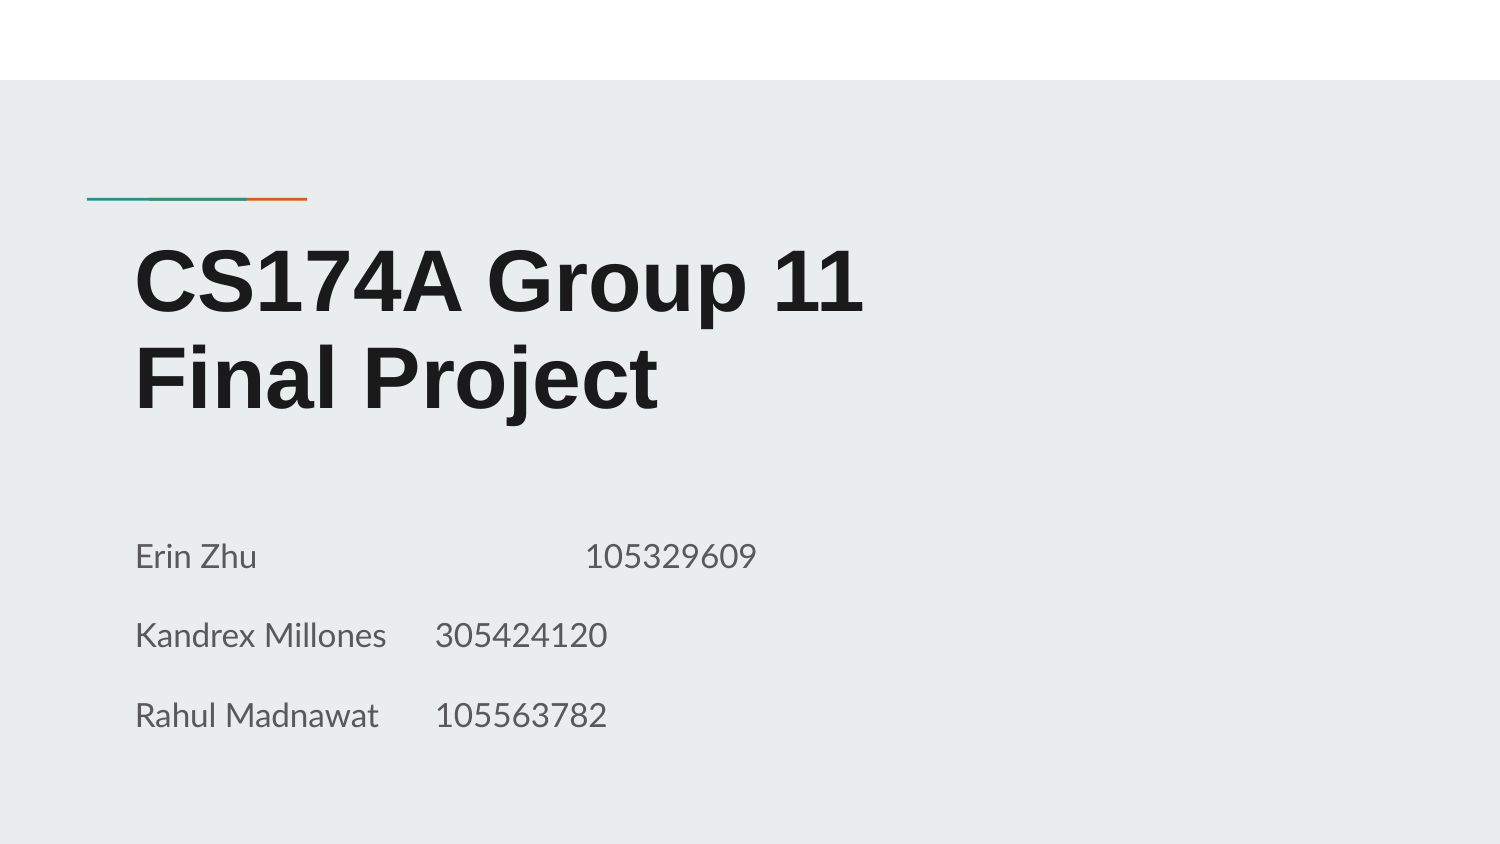

# CS174A Group 11
Final Project
Erin Zhu			105329609

Kandrex Millones	305424120

Rahul Madnawat	105563782